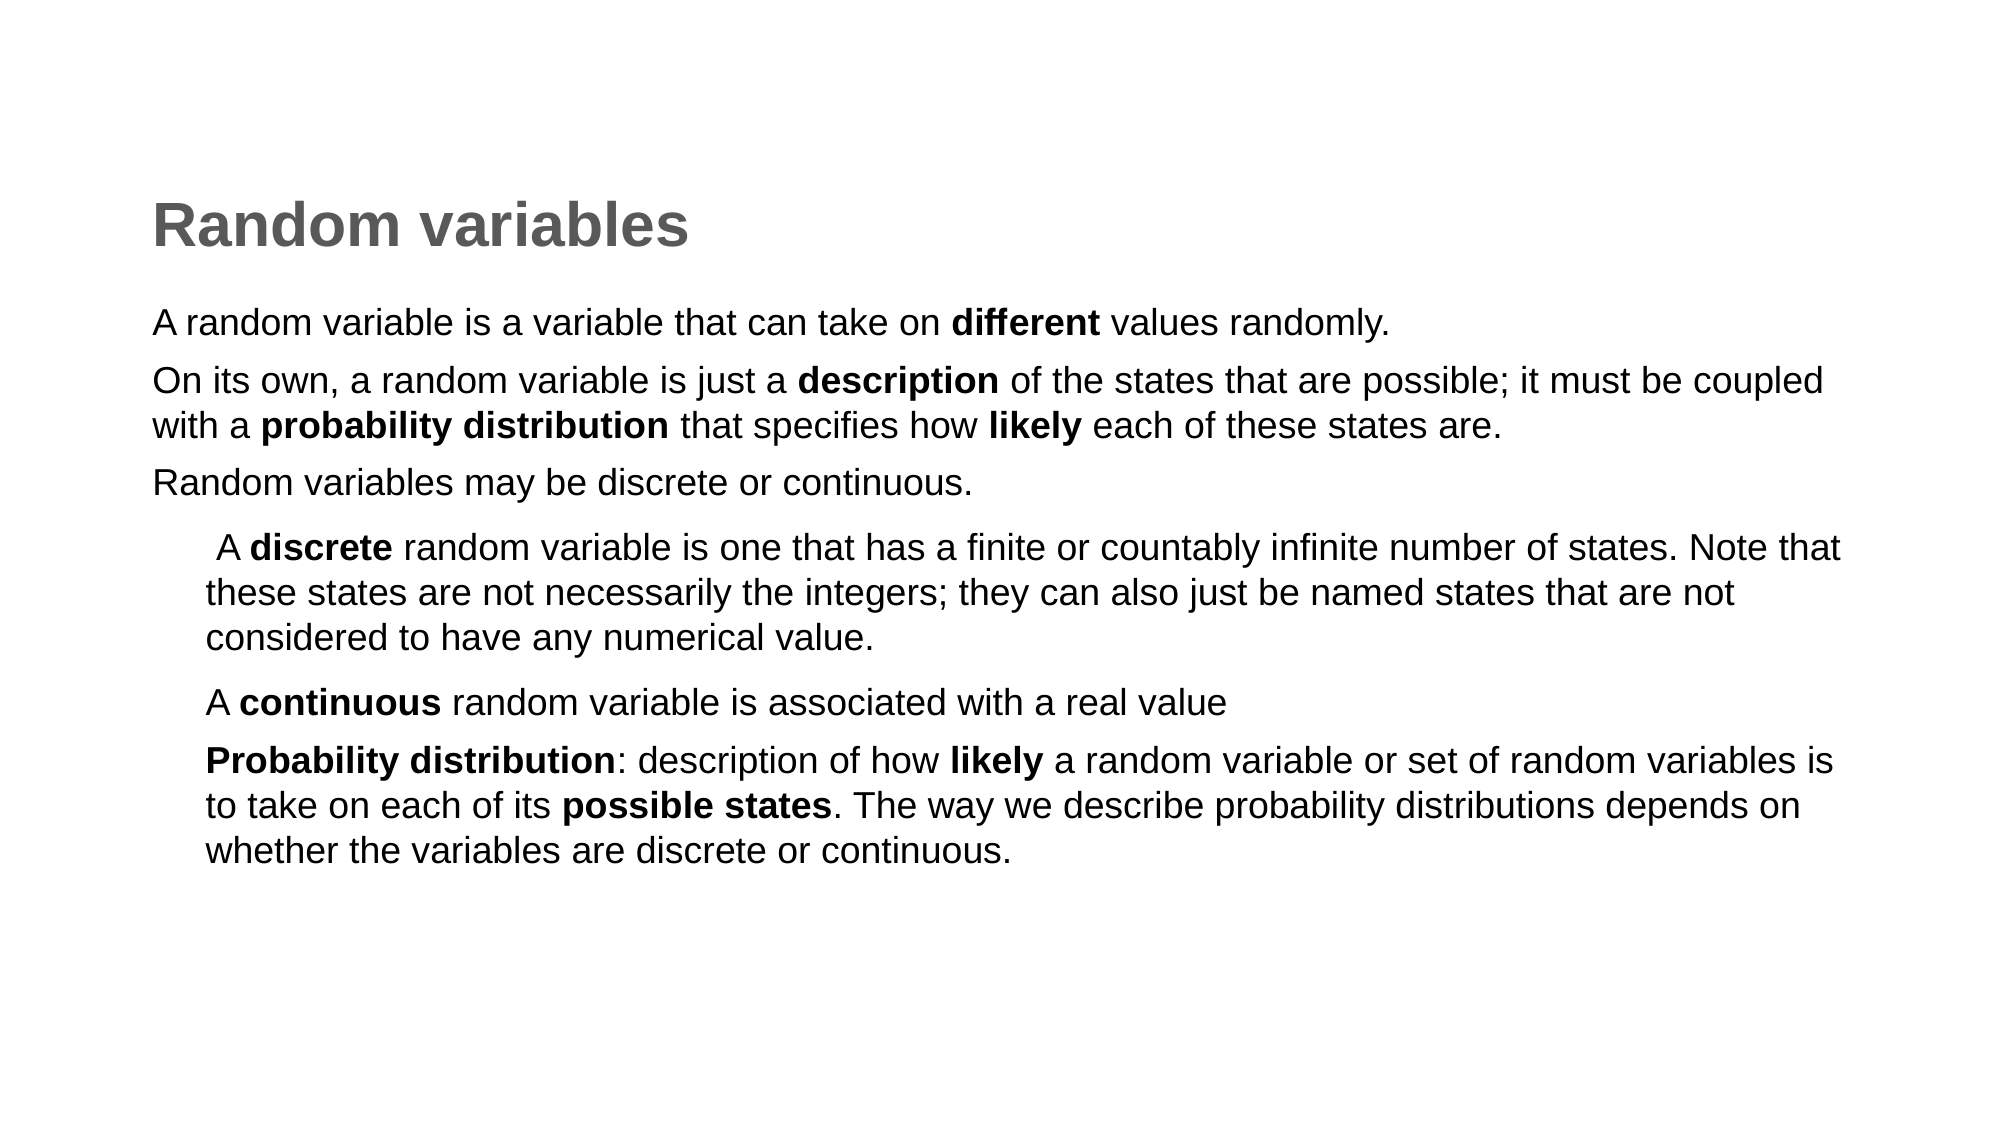

# Random variables
A random variable is a variable that can take on diﬀerent values randomly.
On its own, a random variable is just a description of the states that are possible; it must be coupled with a probability distribution that speciﬁes how likely each of these states are.
Random variables may be discrete or continuous.
 A discrete random variable is one that has a ﬁnite or countably inﬁnite number of states. Note that these states are not necessarily the integers; they can also just be named states that are not considered to have any numerical value.
A continuous random variable is associated with a real value
Probability distribution: description of how likely a random variable or set of random variables is to take on each of its possible states. The way we describe probability distributions depends on whether the variables are discrete or continuous.